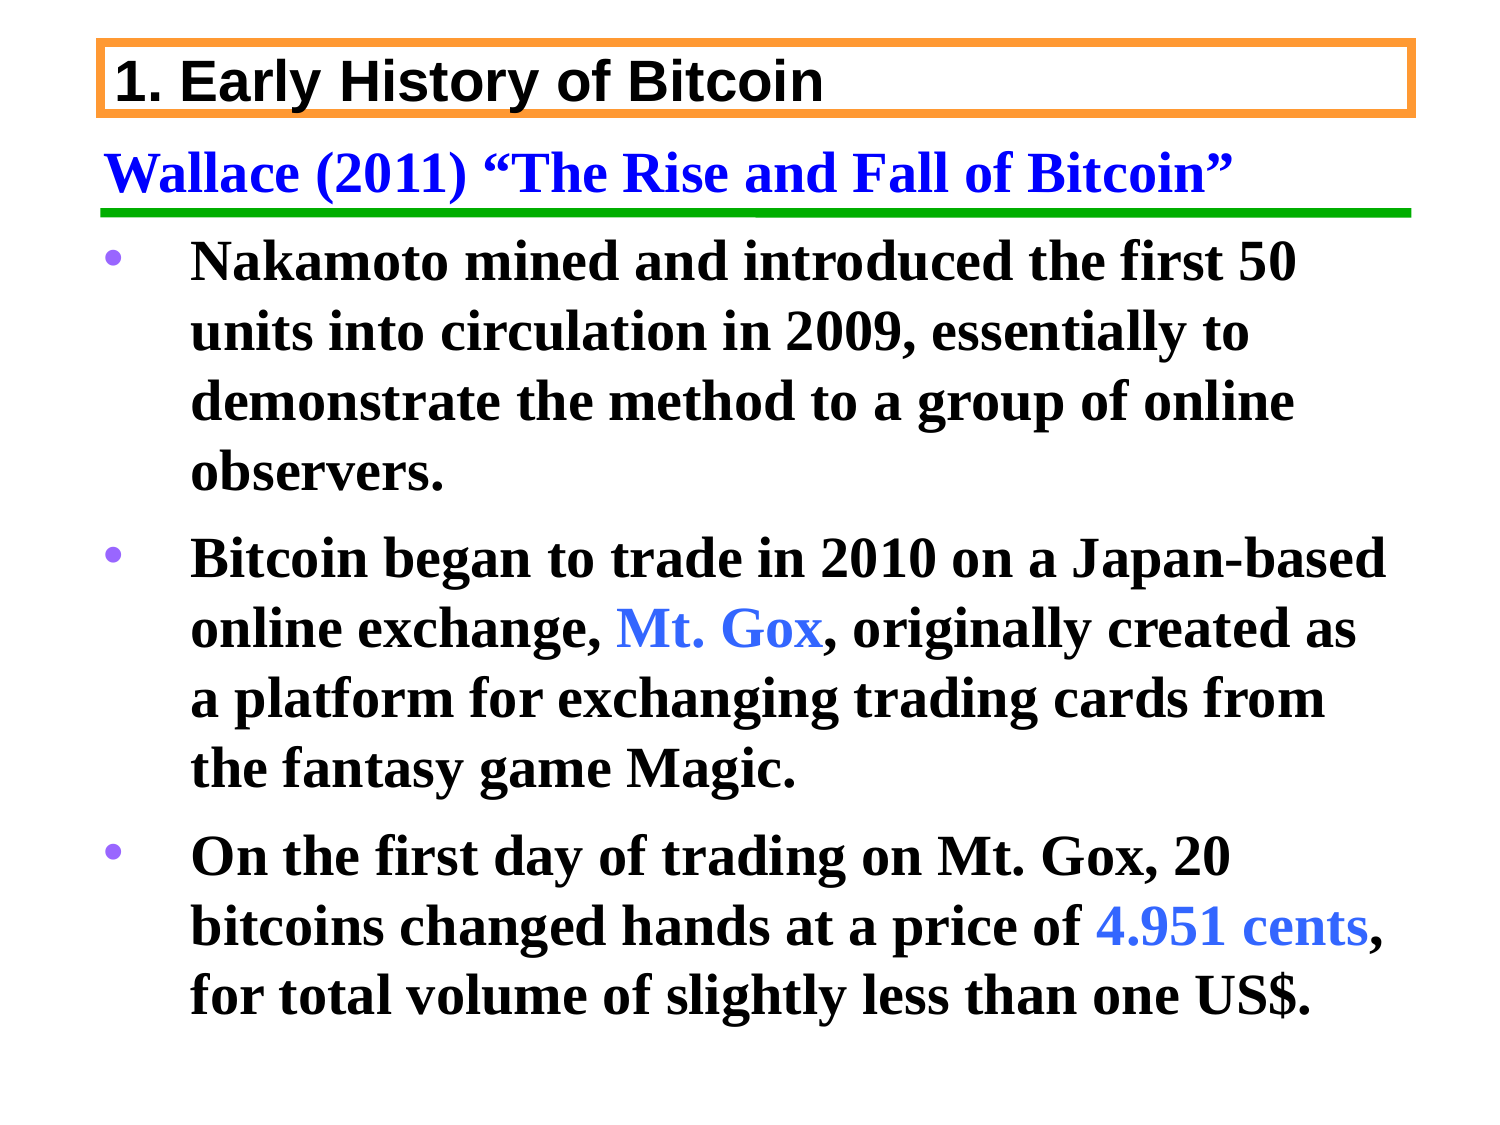

1. Early History of Bitcoin
Wallace (2011) “The Rise and Fall of Bitcoin”
Nakamoto mined and introduced the first 50 units into circulation in 2009, essentially to demonstrate the method to a group of online observers.
Bitcoin began to trade in 2010 on a Japan-based online exchange, Mt. Gox, originally created as  a platform for exchanging trading cards from the fantasy game Magic.
On the first day of trading on Mt. Gox, 20 bitcoins changed hands at a price of 4.951 cents, for total volume of slightly less than one US$.